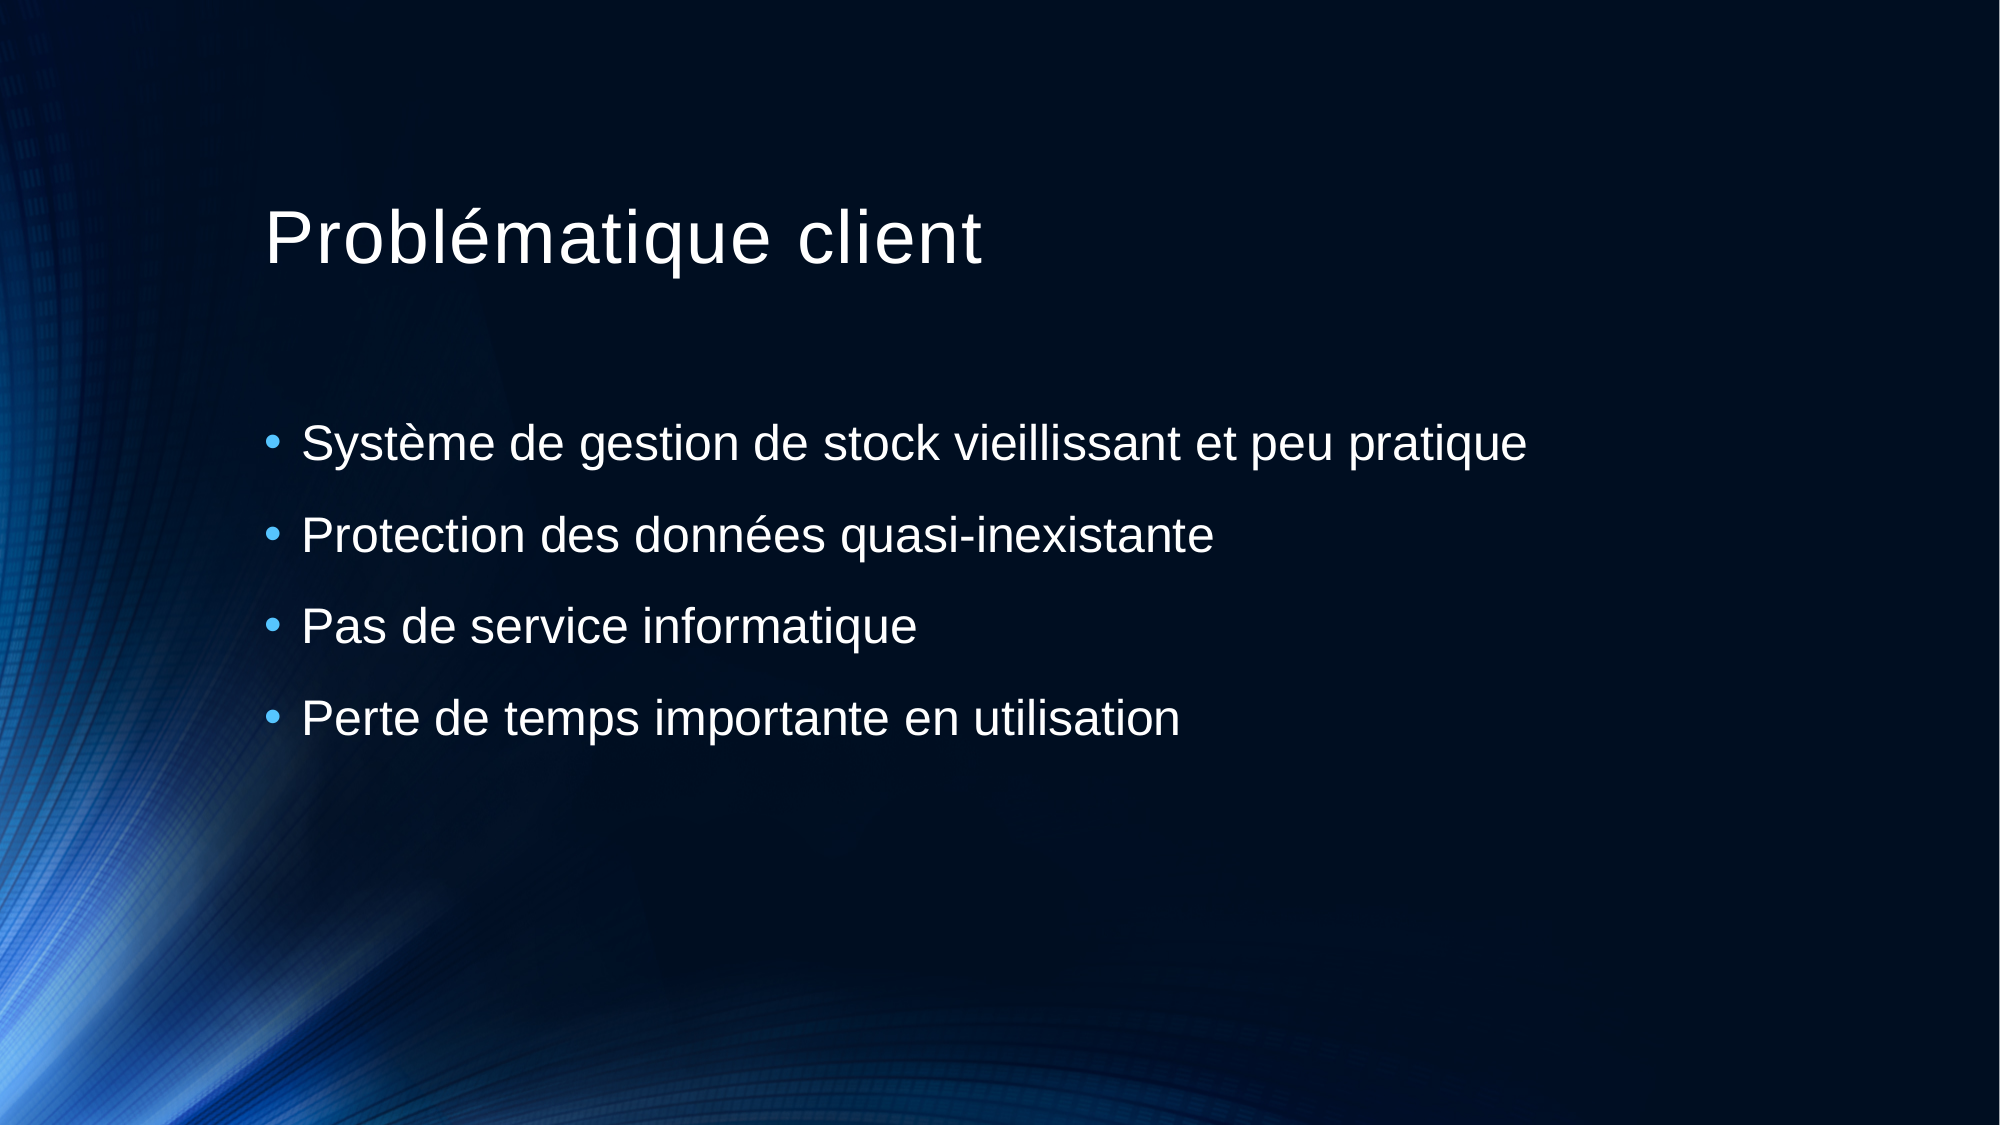

# Problématique client

Système de gestion de stock vieillissant et peu pratique
Protection des données quasi-inexistante
Pas de service informatique
Perte de temps importante en utilisation